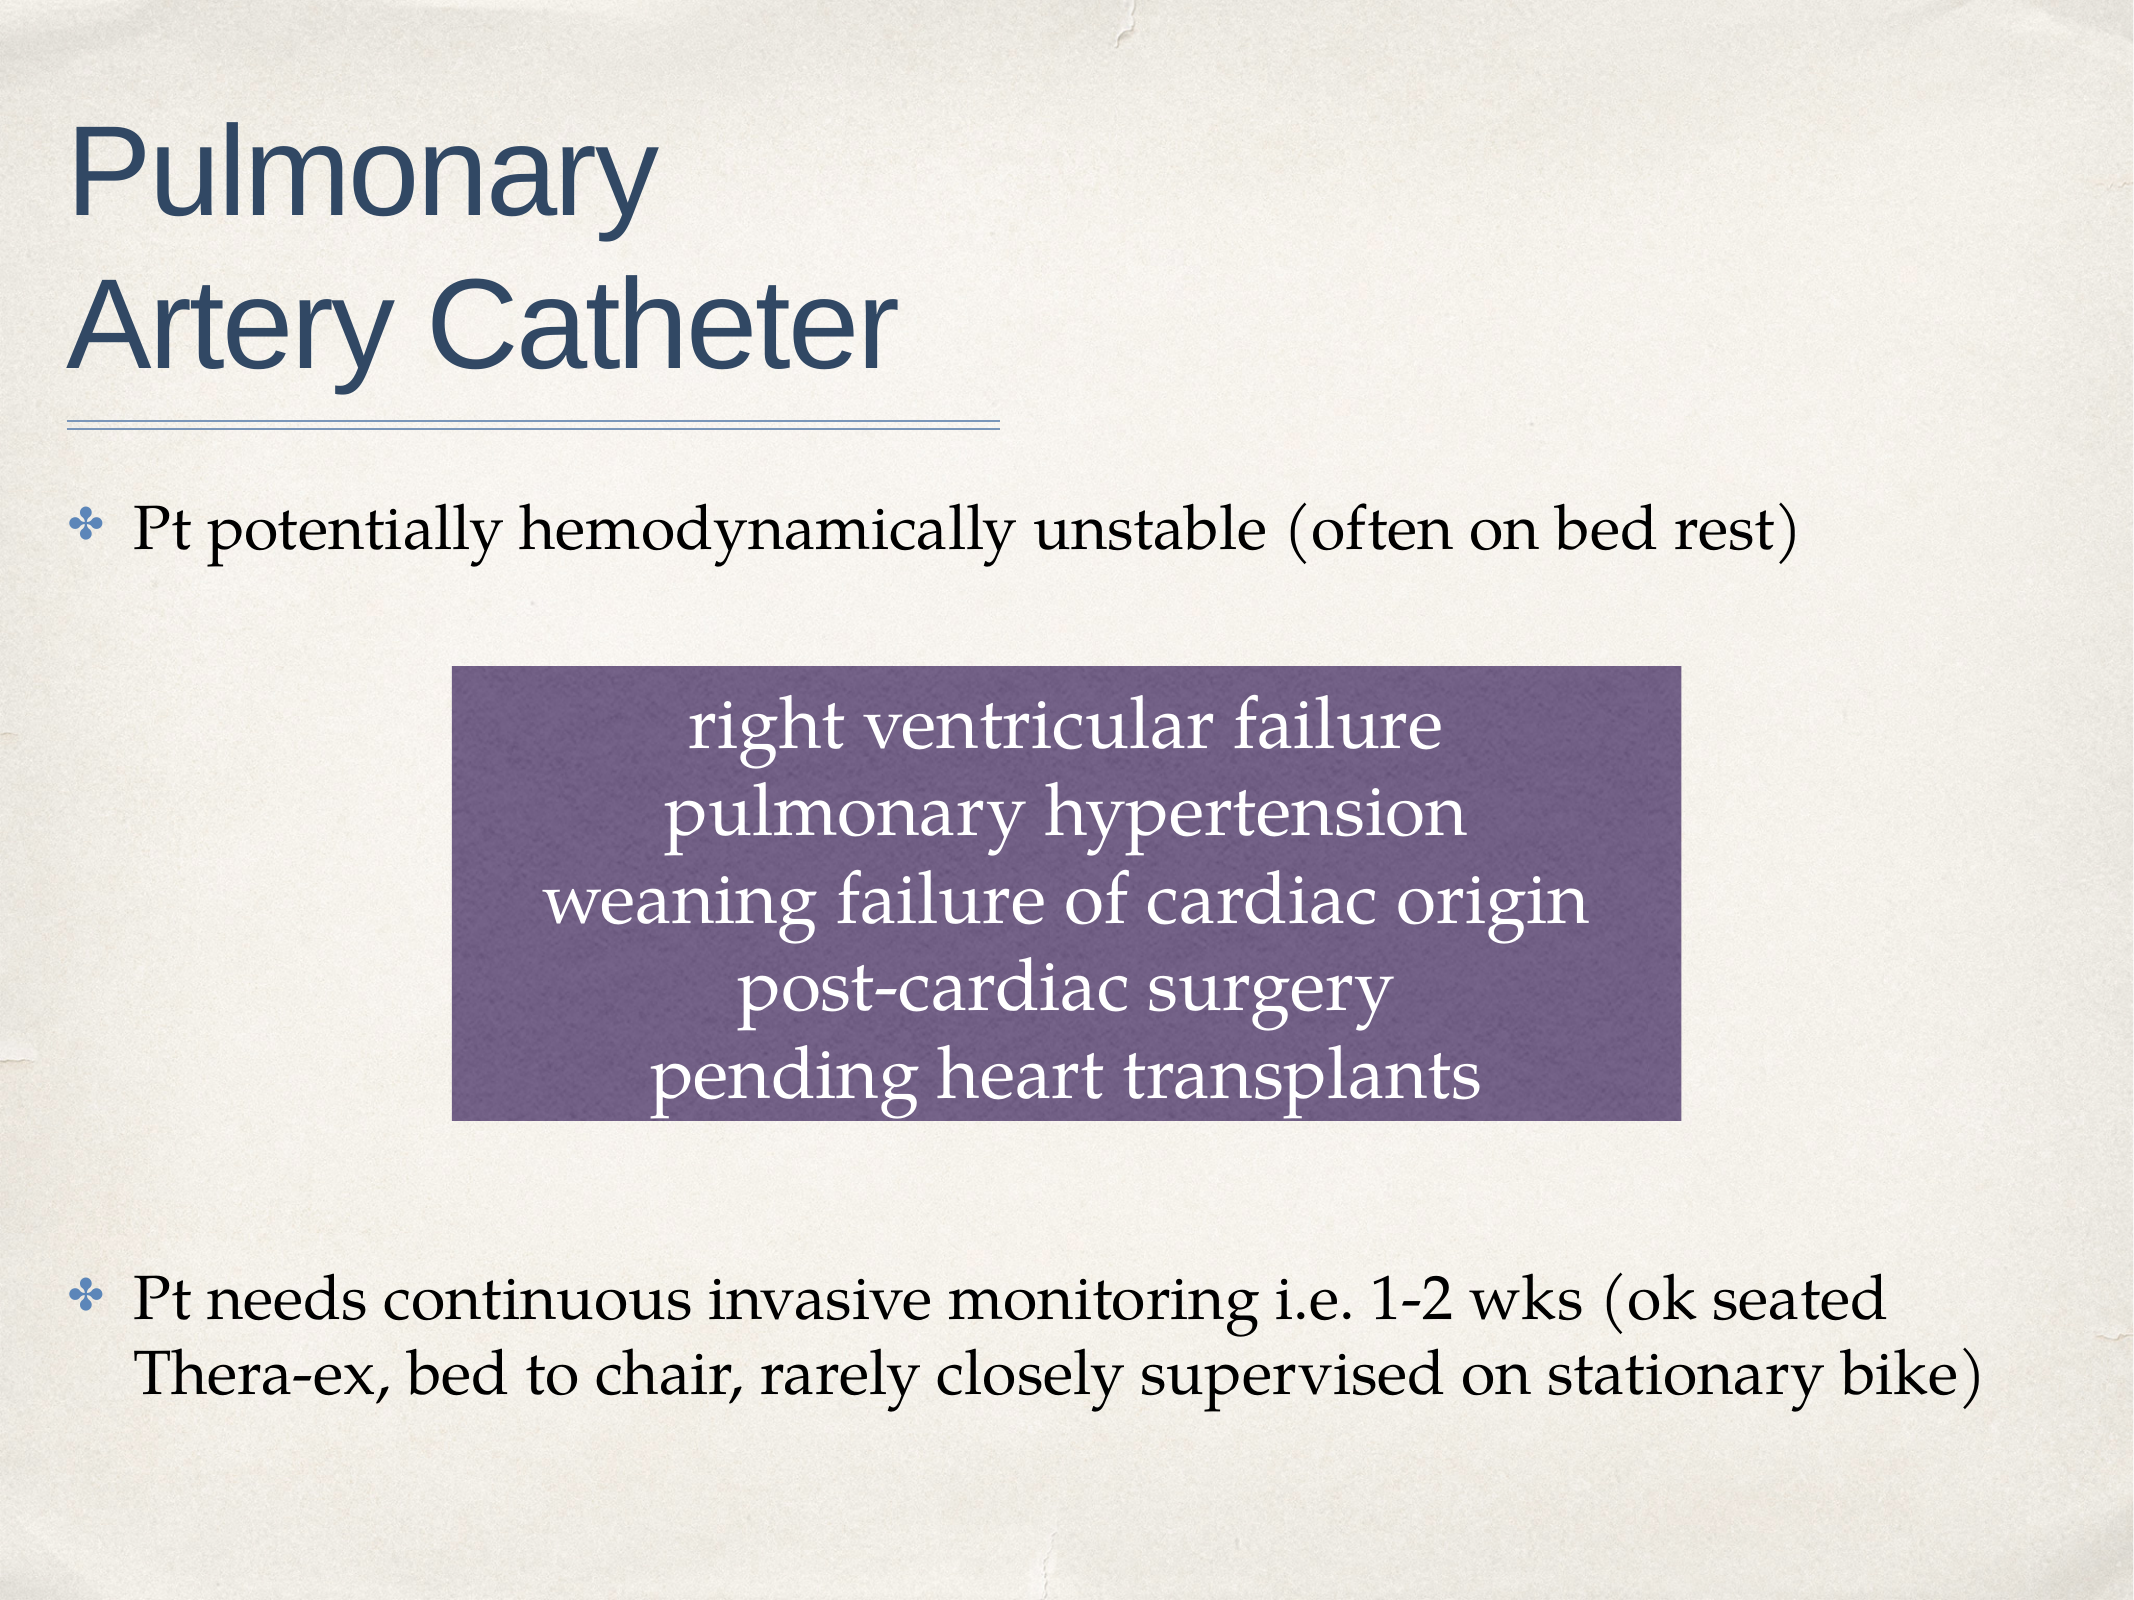

# Pulmonary Artery Catheter
Pt potentially hemodynamically unstable (often on bed rest)

Pt needs continuous invasive monitoring i.e. 1-2 wks (ok seated Thera-ex, bed to chair, rarely closely supervised on stationary bike)
right ventricular failure
pulmonary hypertension
weaning failure of cardiac origin
post-cardiac surgery
pending heart transplants
34